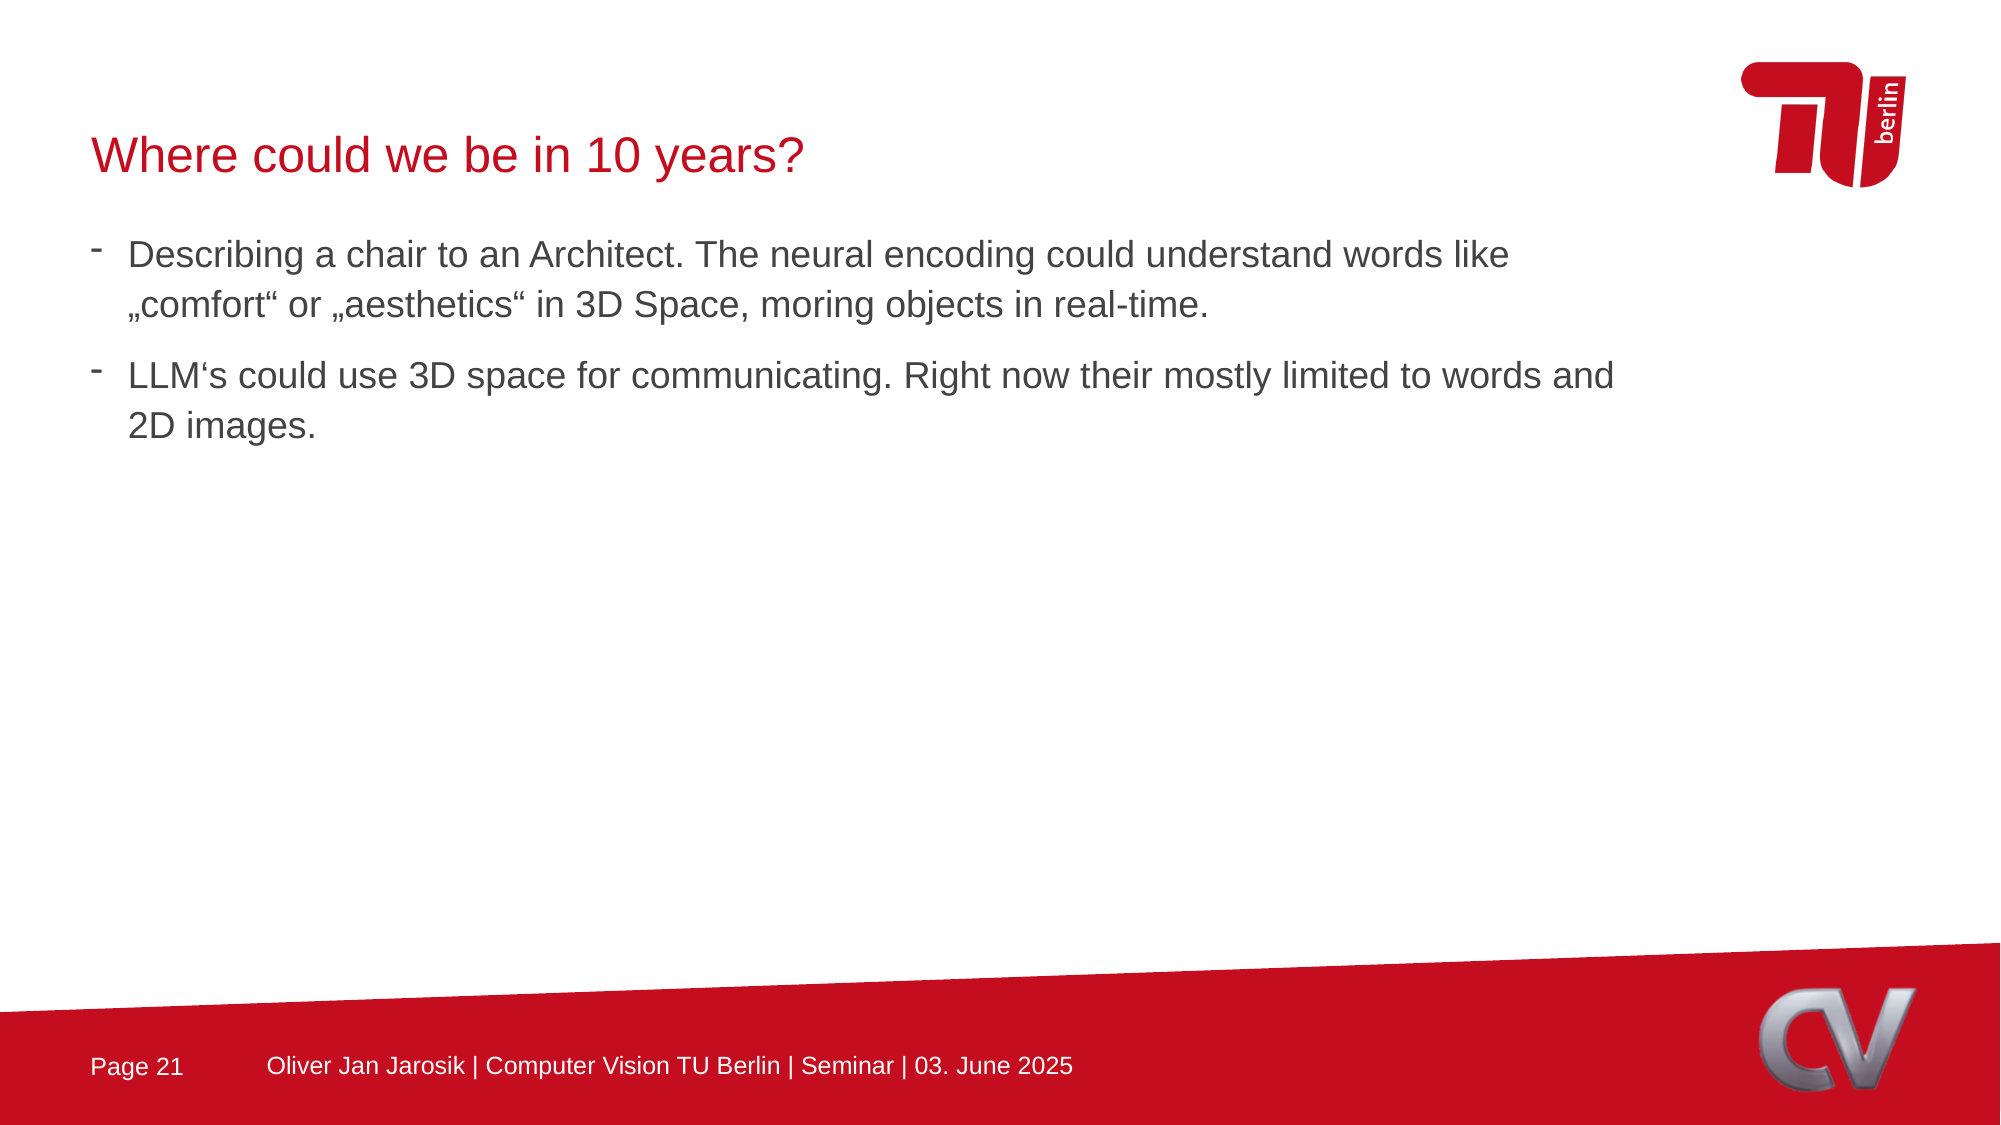

Where could we be in 10 years?
Describing a chair to an Architect. The neural encoding could understand words like „comfort“ or „aesthetics“ in 3D Space, moring objects in real-time.
LLM‘s could use 3D space for communicating. Right now their mostly limited to words and 2D images.